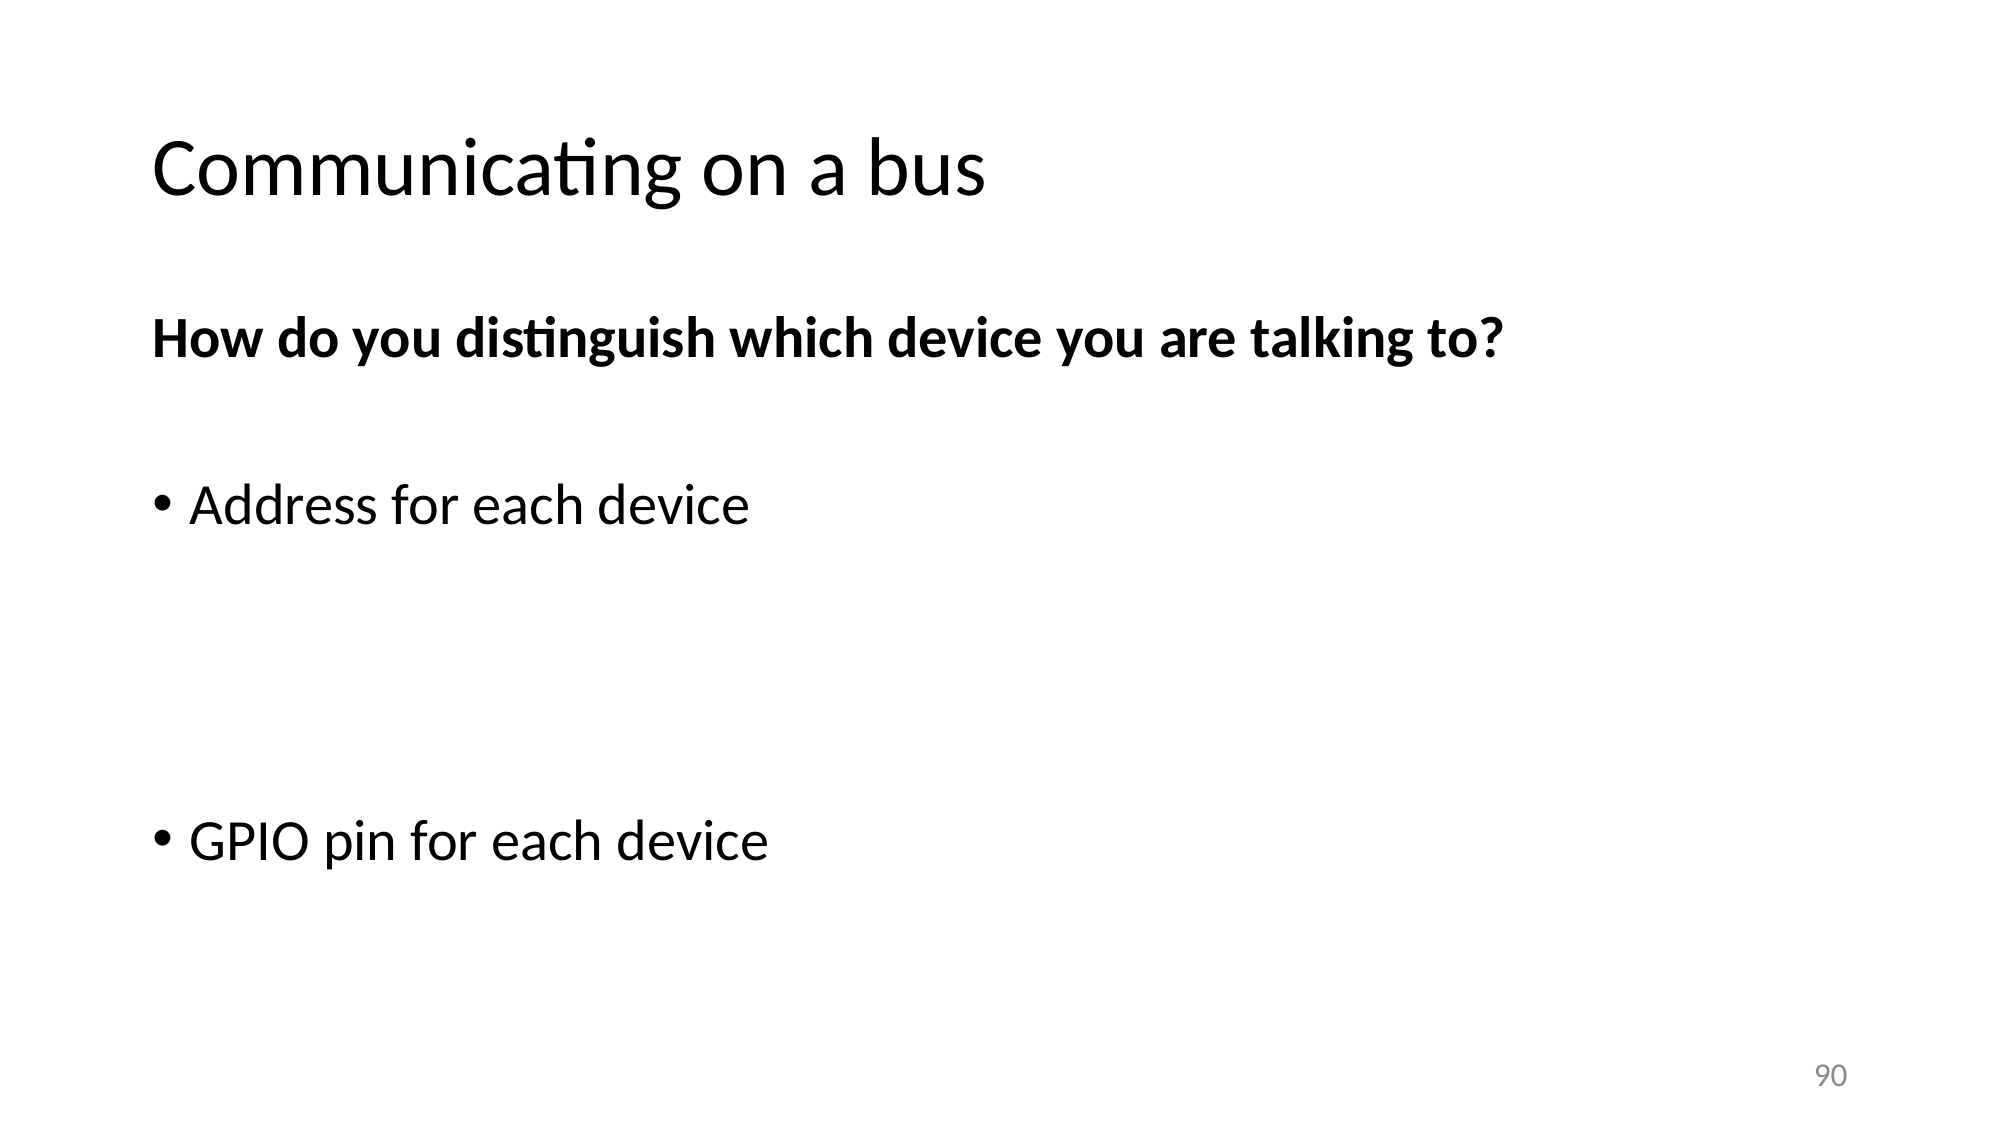

# Communicating on a bus
How do you distinguish which device you are talking to?

Address for each device

GPIO pin for each device
90